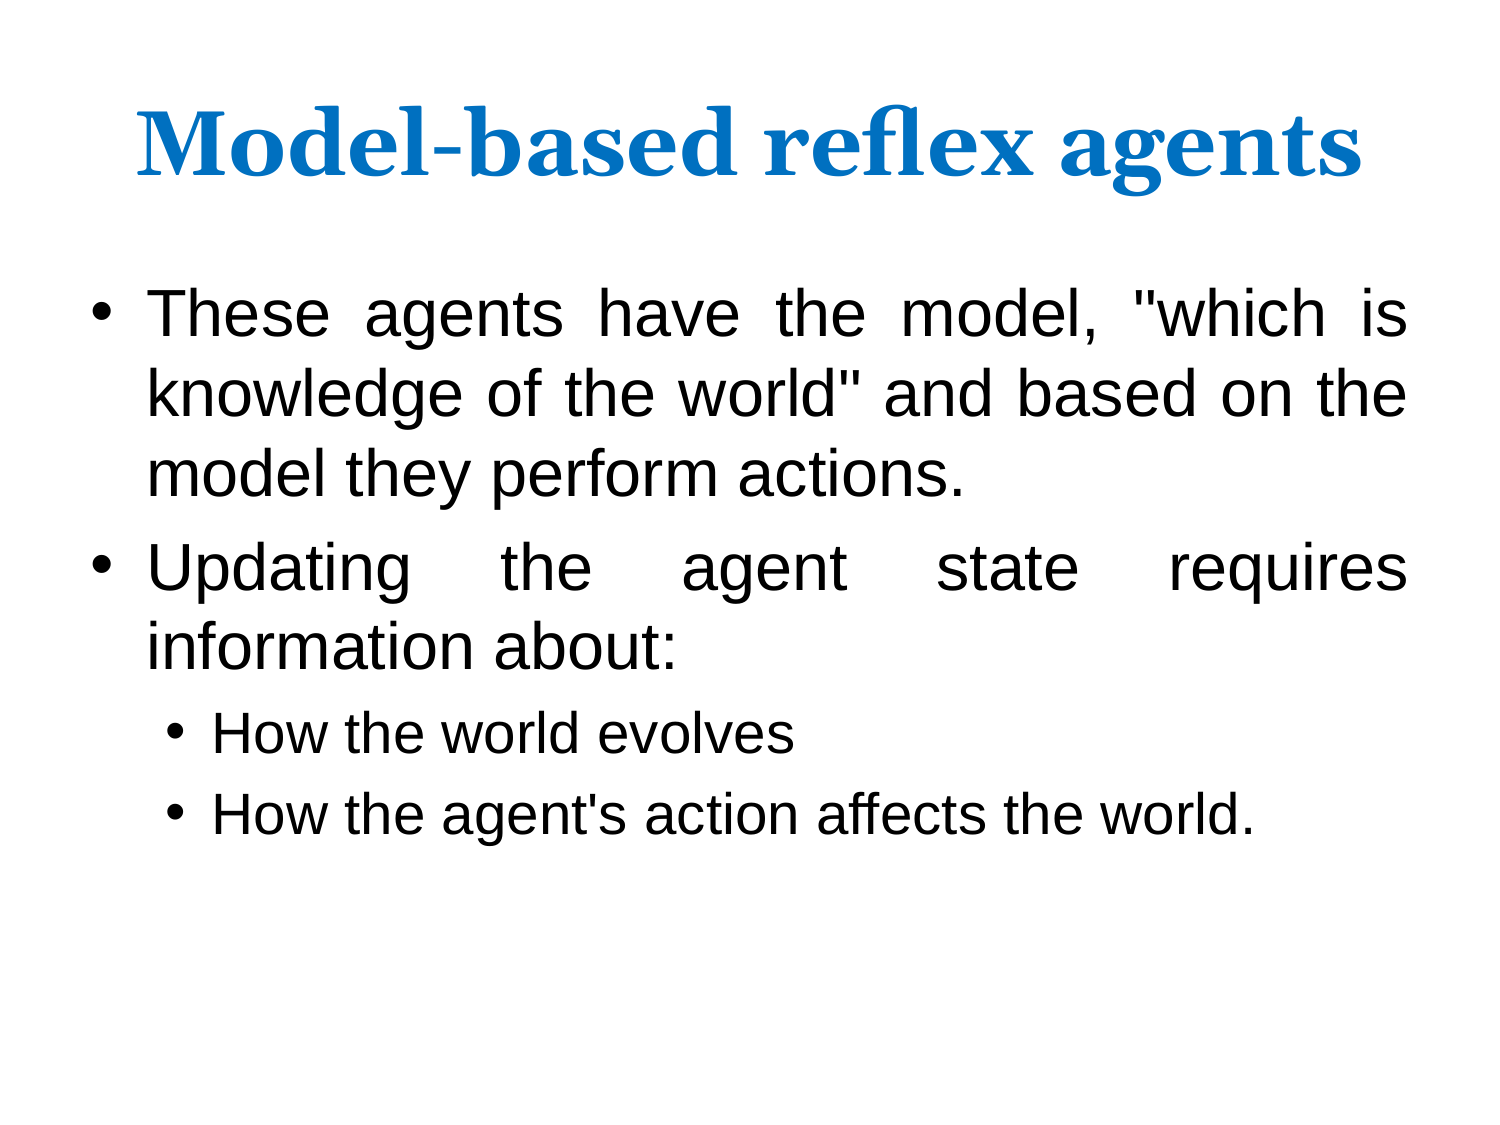

# Model-based reflex agents
These agents have the model, "which is knowledge of the world" and based on the model they perform actions.
Updating the agent state requires information about:
How the world evolves
How the agent's action affects the world.